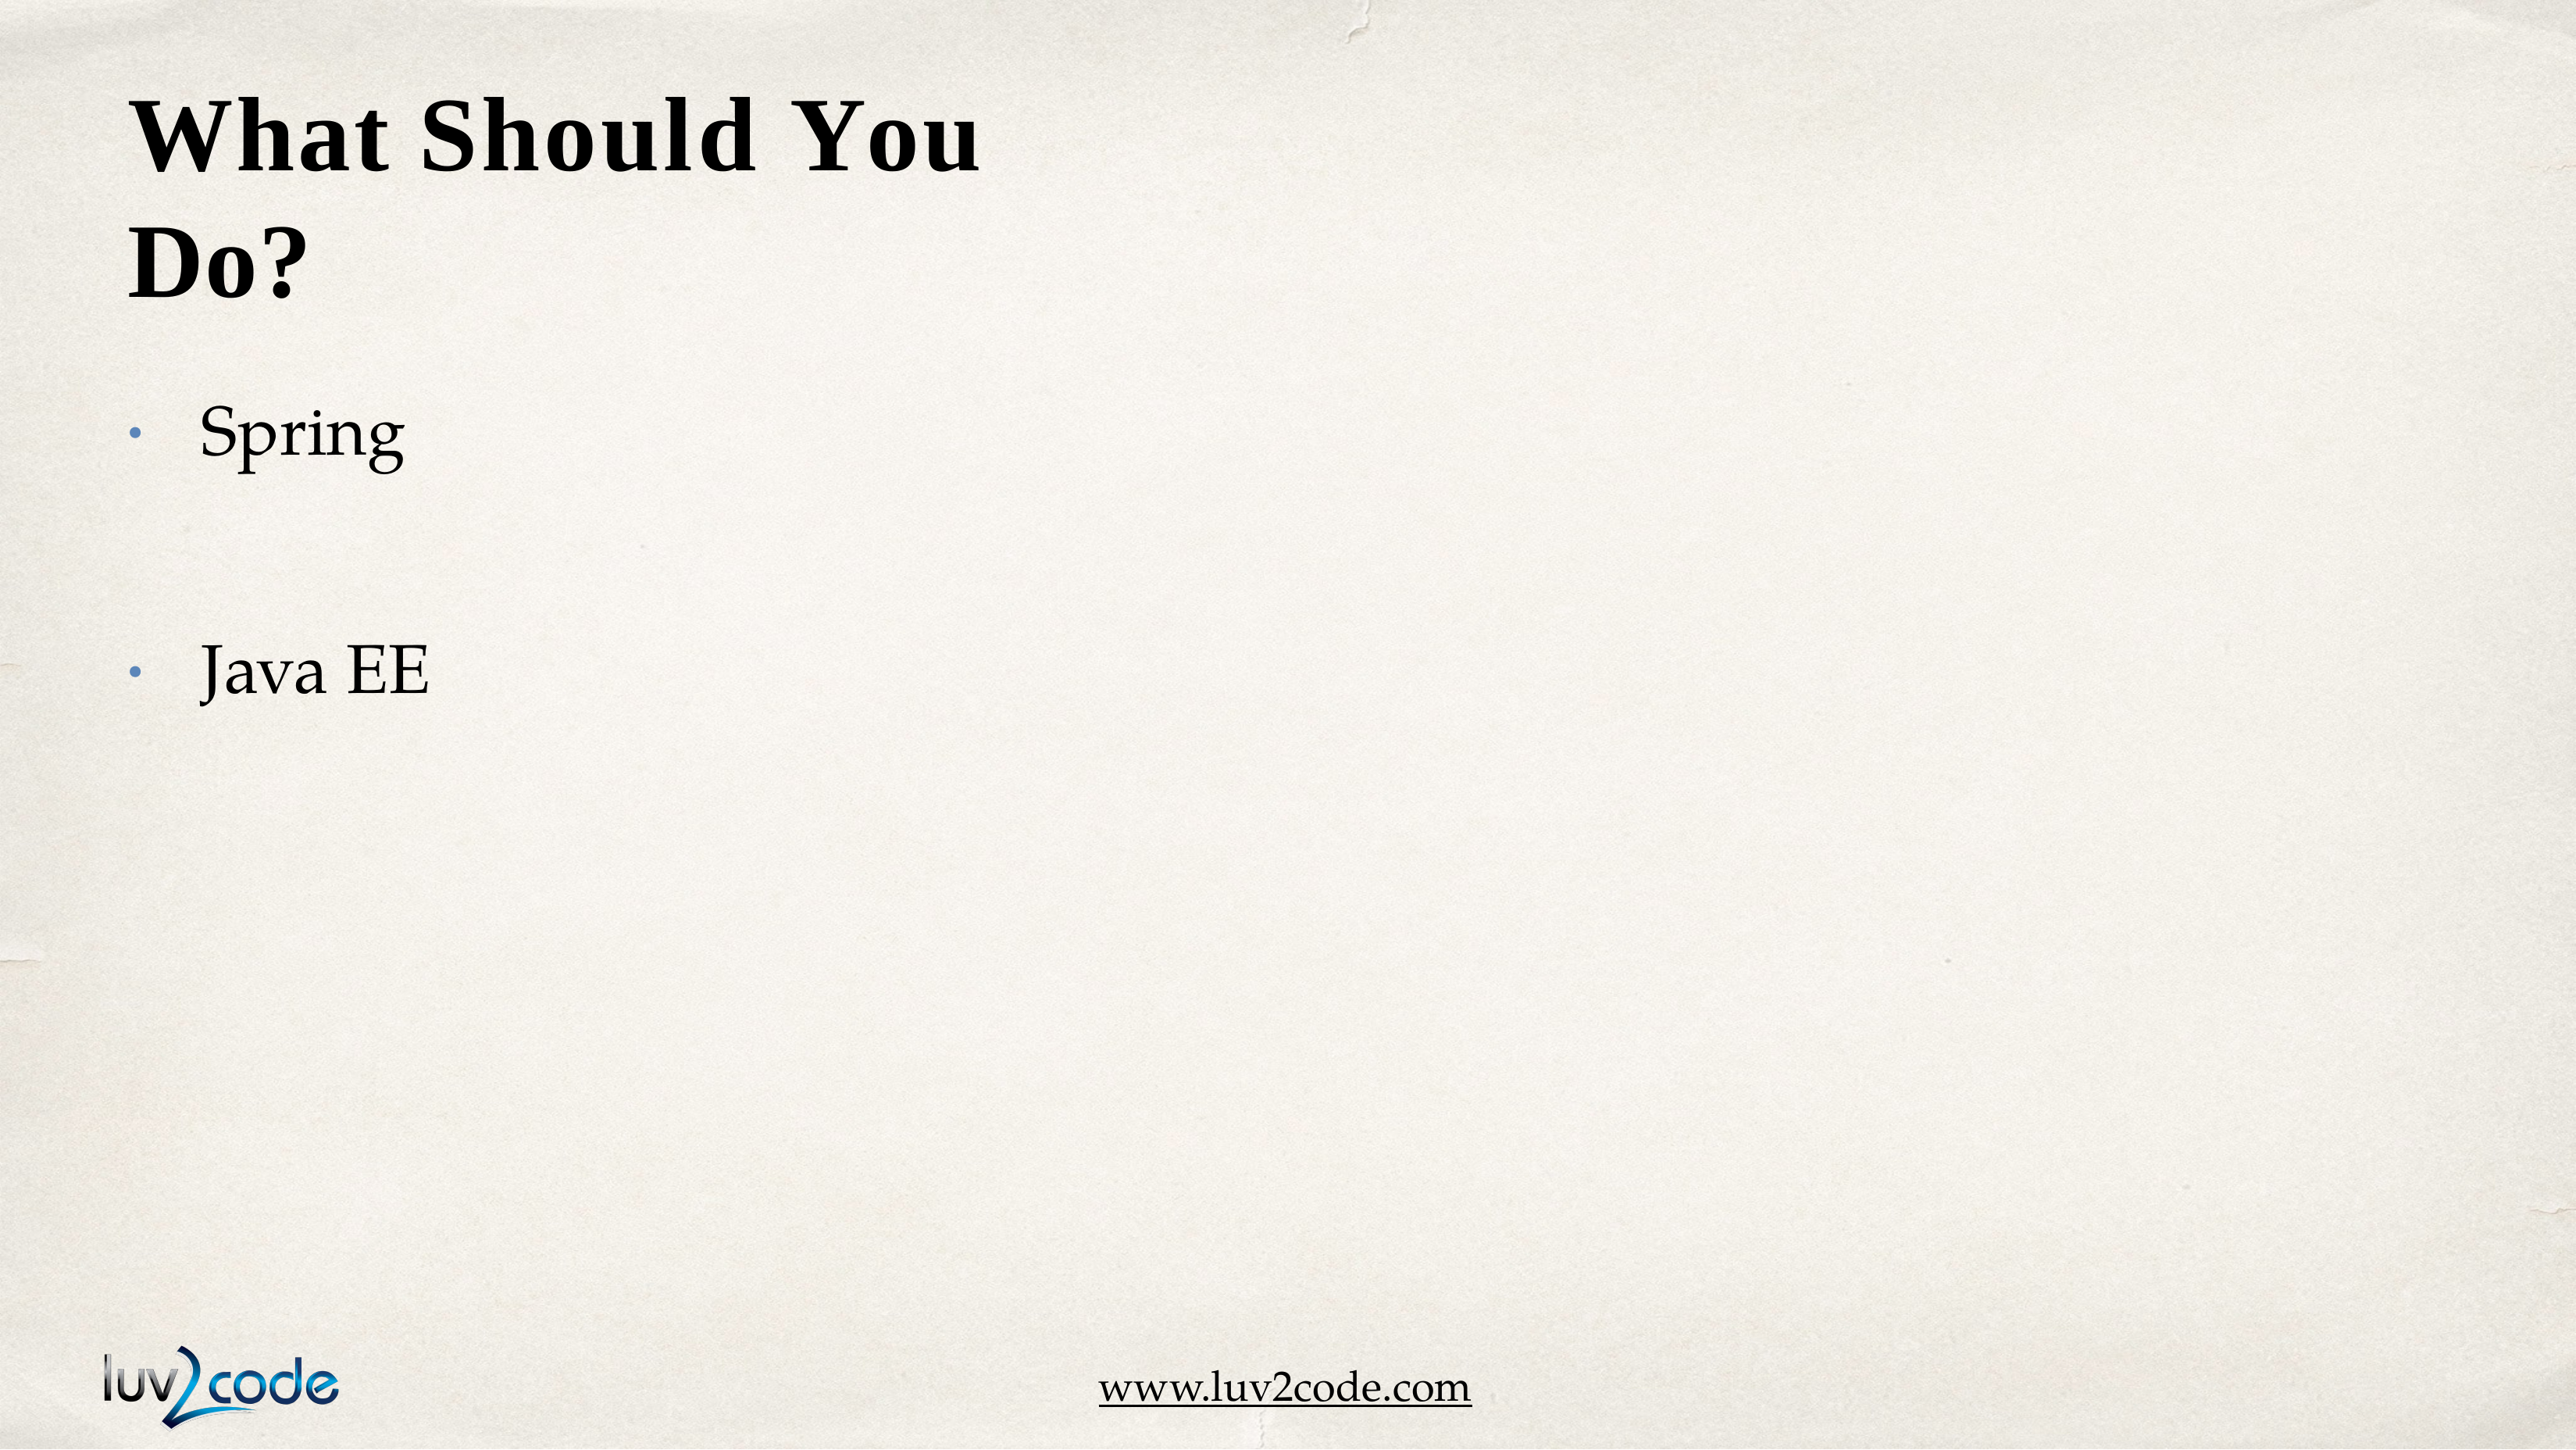

# What Should You Do?
Spring
•
Java EE
•
www.luv2code.com